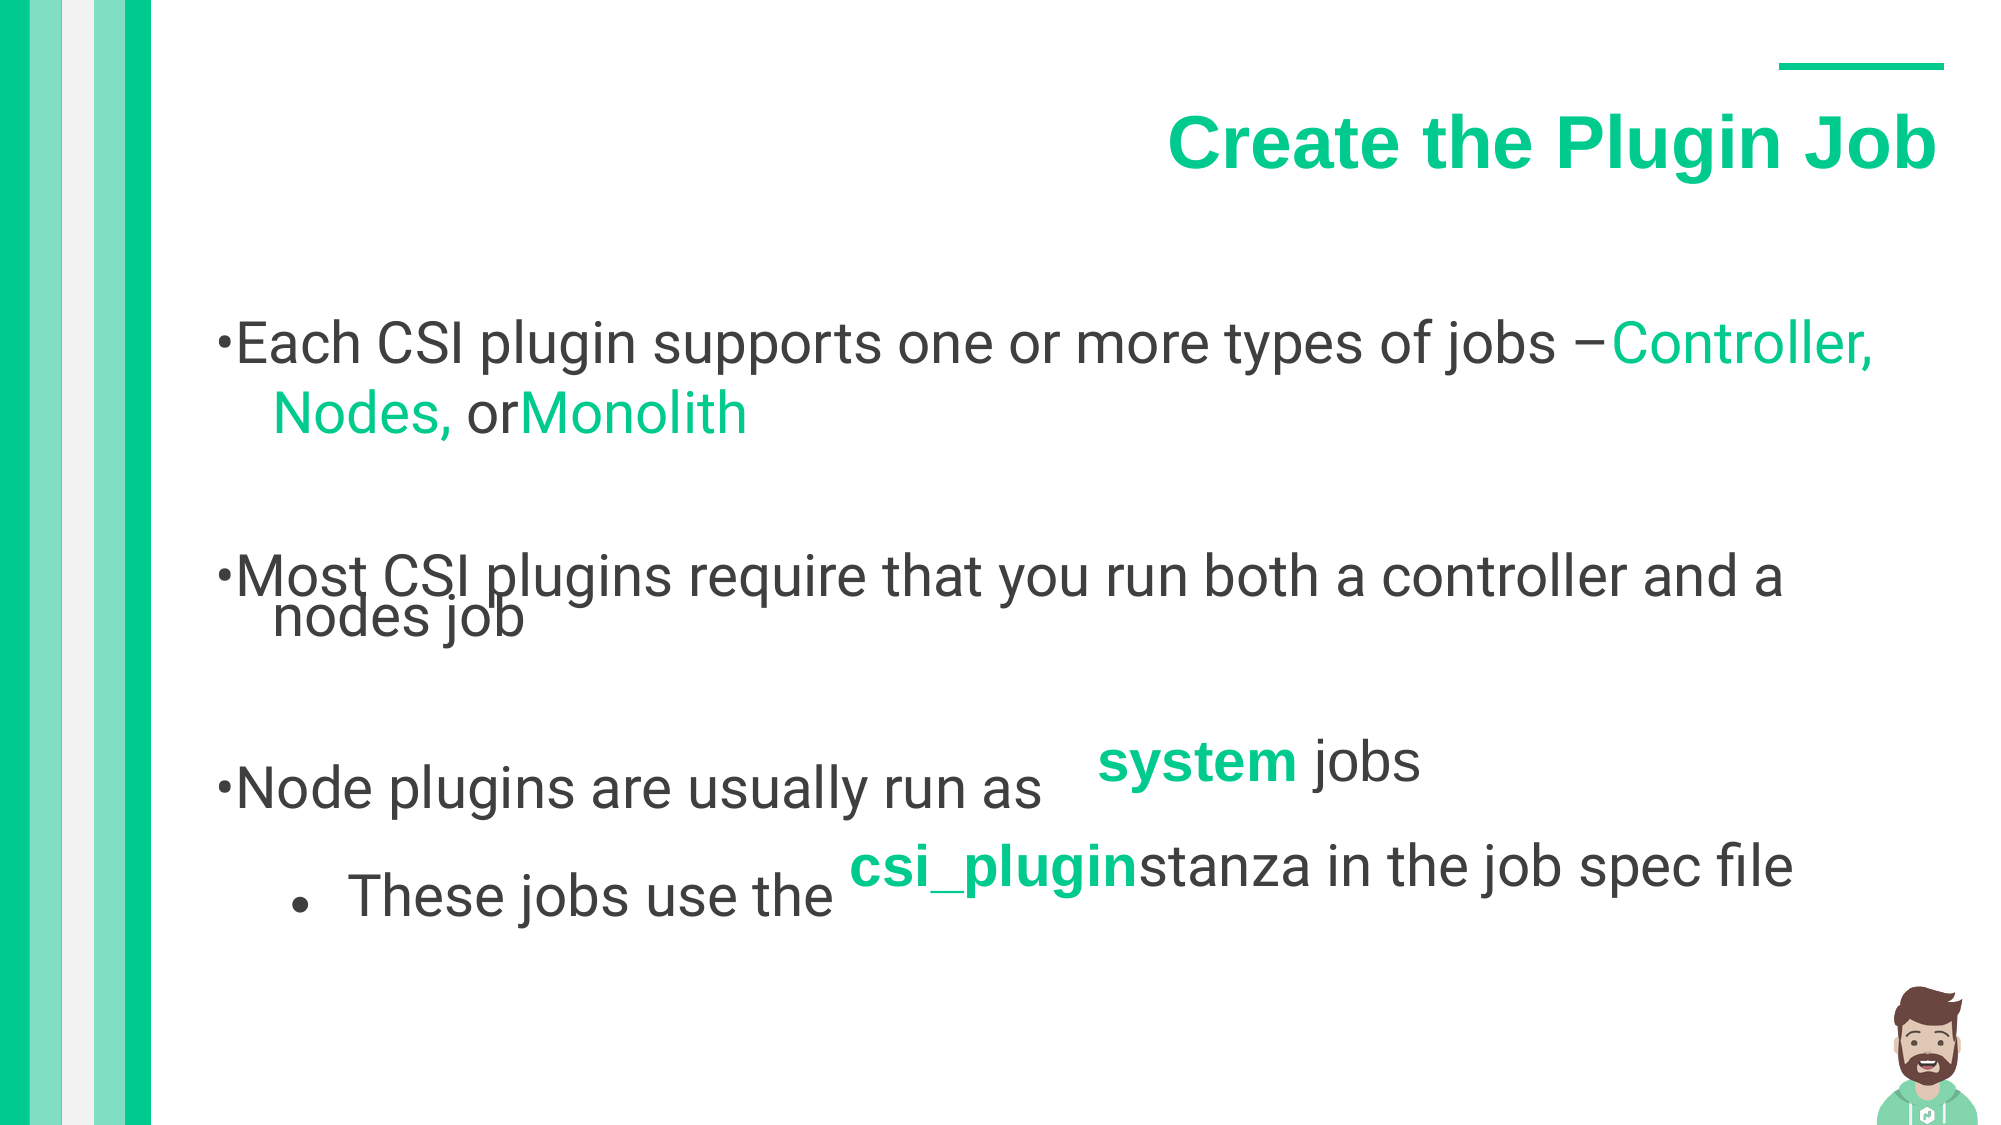

Create the Plugin Job
•Each CSI plugin supports one or more types of jobs –Controller,
Nodes, orMonolith
•Most CSI plugins require that you run both a controller and a
nodes job
•Node plugins are usually run as
system jobs
These jobs use the
•
csi_pluginstanza in the job spec file